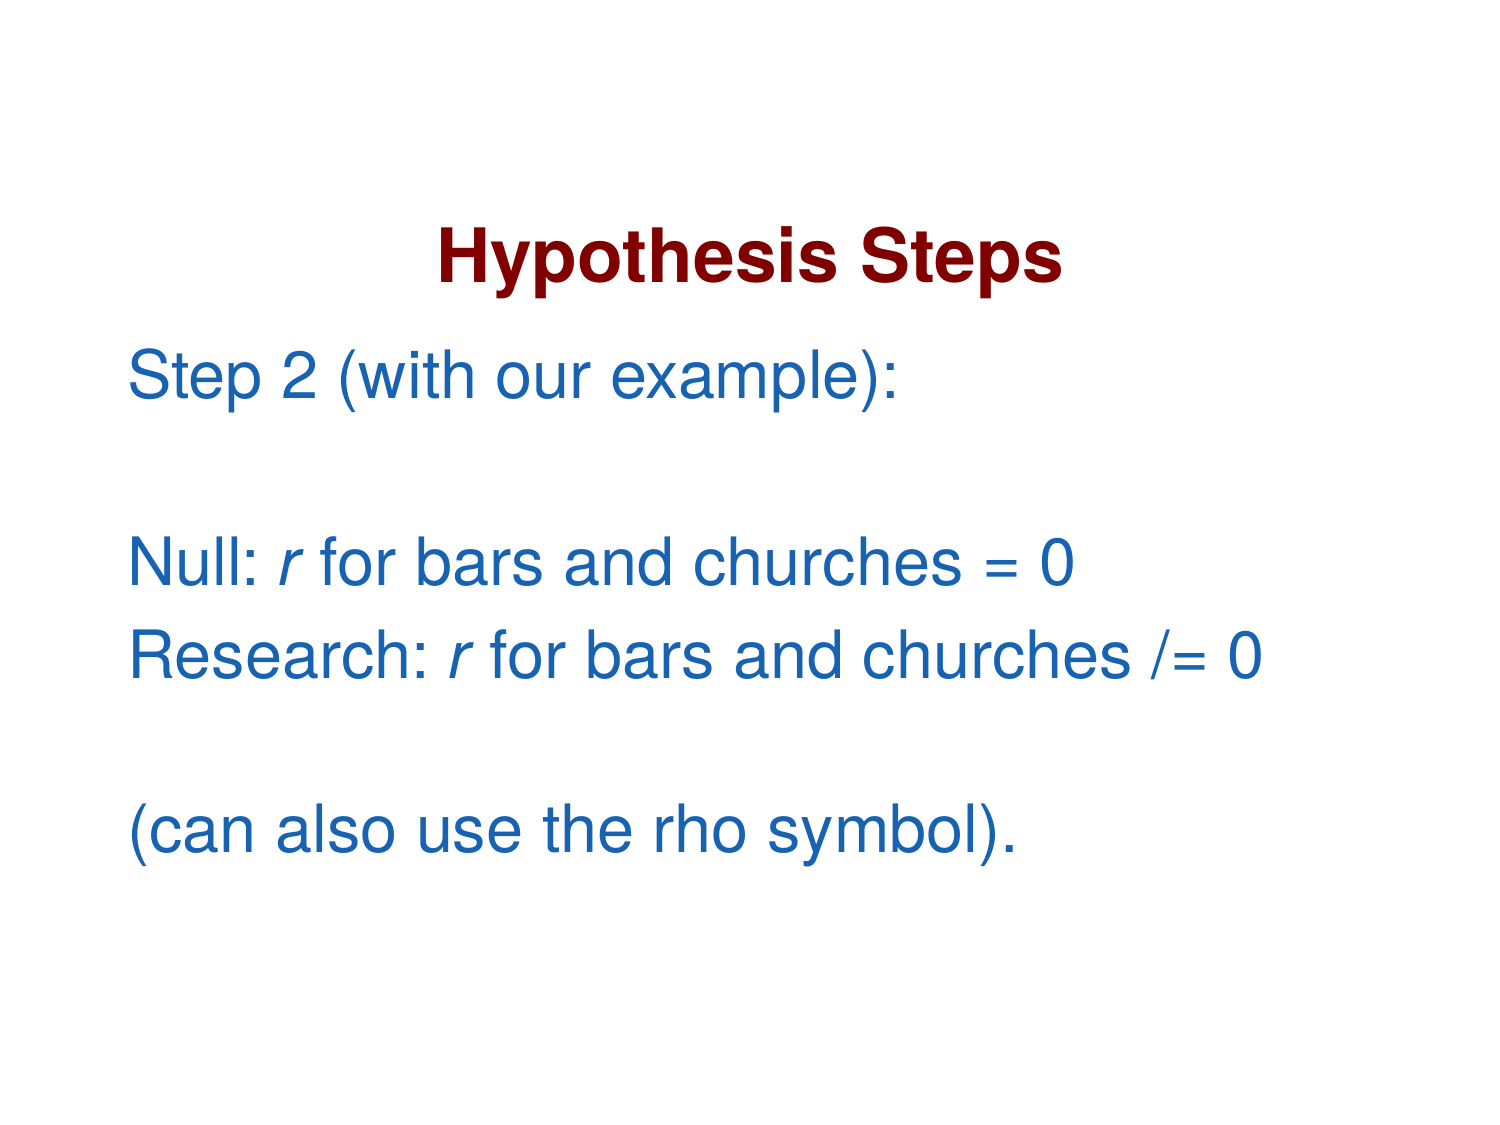

# Hypothesis Steps
Step 2 (with our example):

Null: r for bars and churches = 0
Research: r for bars and churches /= 0
(can also use the rho symbol).